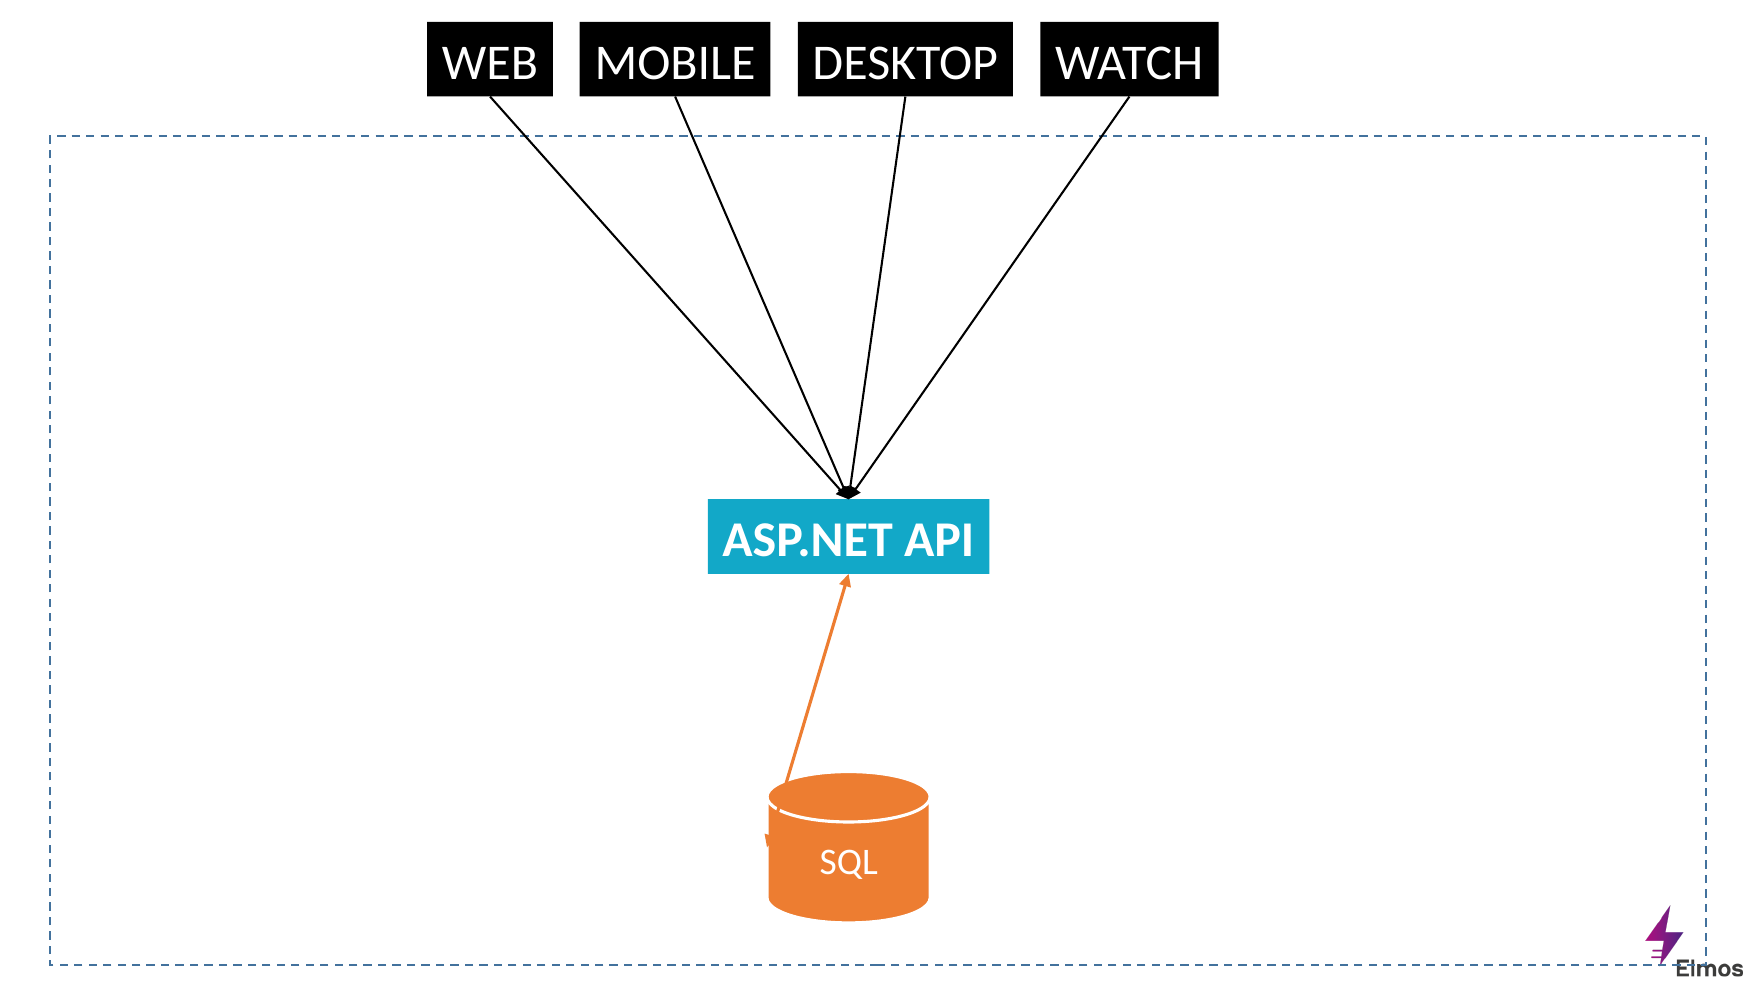

WATCH
WEB
MOBILE
DESKTOP

ASP.NET API
SQL